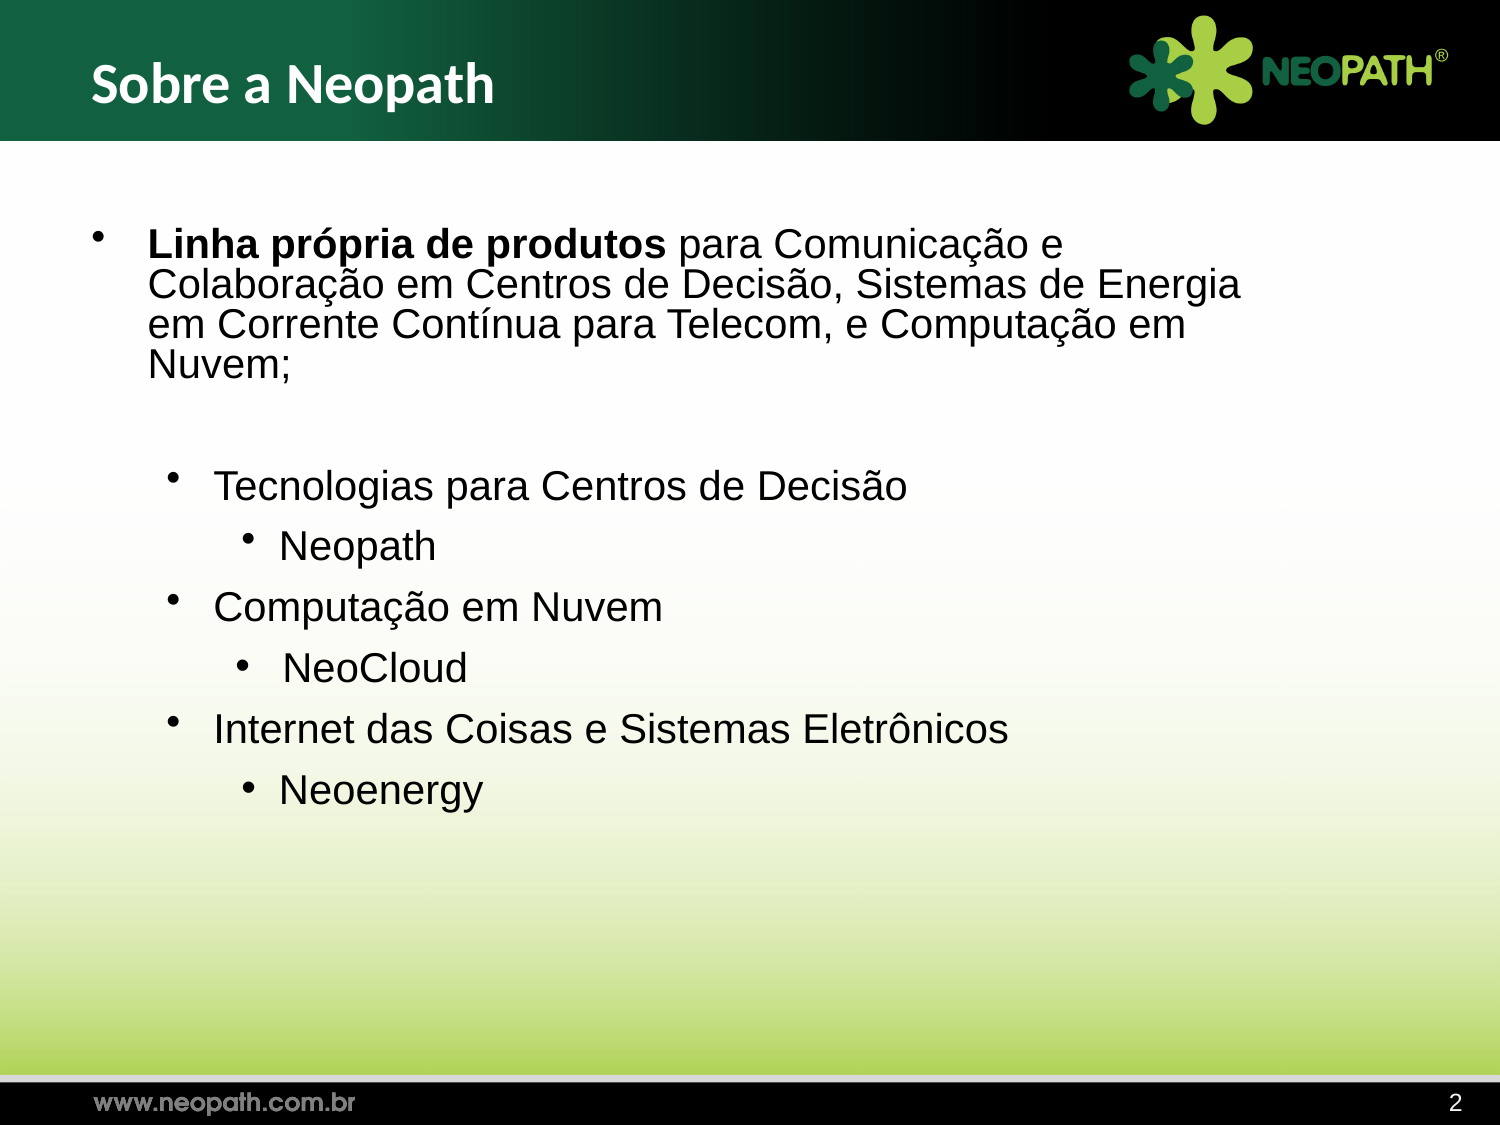

Sobre a Neopath
Linha própria de produtos para Comunicação e Colaboração em Centros de Decisão, Sistemas de Energia em Corrente Contínua para Telecom, e Computação em Nuvem;

Tecnologias para Centros de Decisão
Neopath
Computação em Nuvem
NeoCloud
Internet das Coisas e Sistemas Eletrônicos
Neoenergy
2

www.neopath.com.br